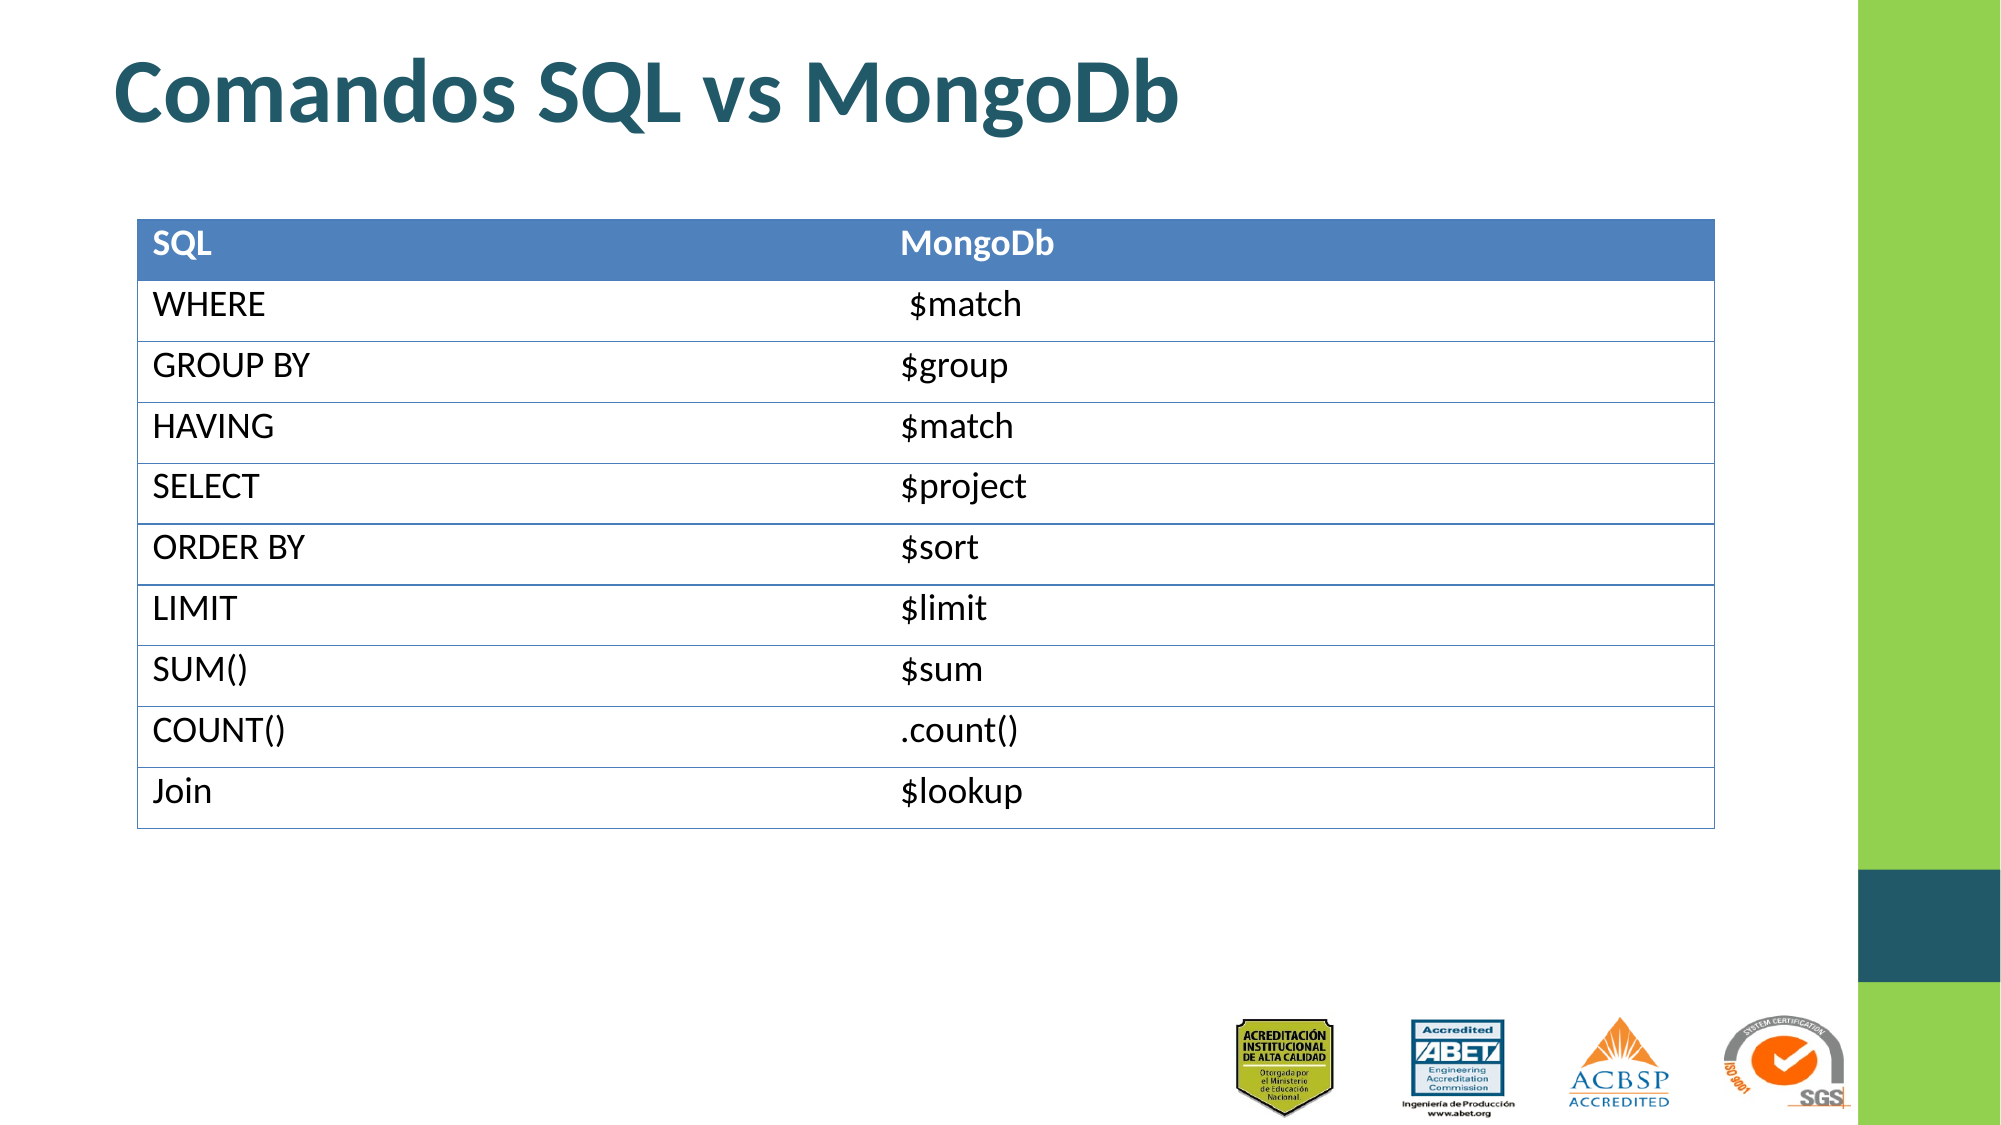

# Comandos SQL vs MongoDb
| SQL | MongoDb |
| --- | --- |
| WHERE | $match |
| GROUP BY | $group |
| HAVING | $match |
| SELECT | $project |
| ORDER BY | $sort |
| LIMIT | $limit |
| SUM() | $sum |
| COUNT() | .count() |
| Join | $lookup |